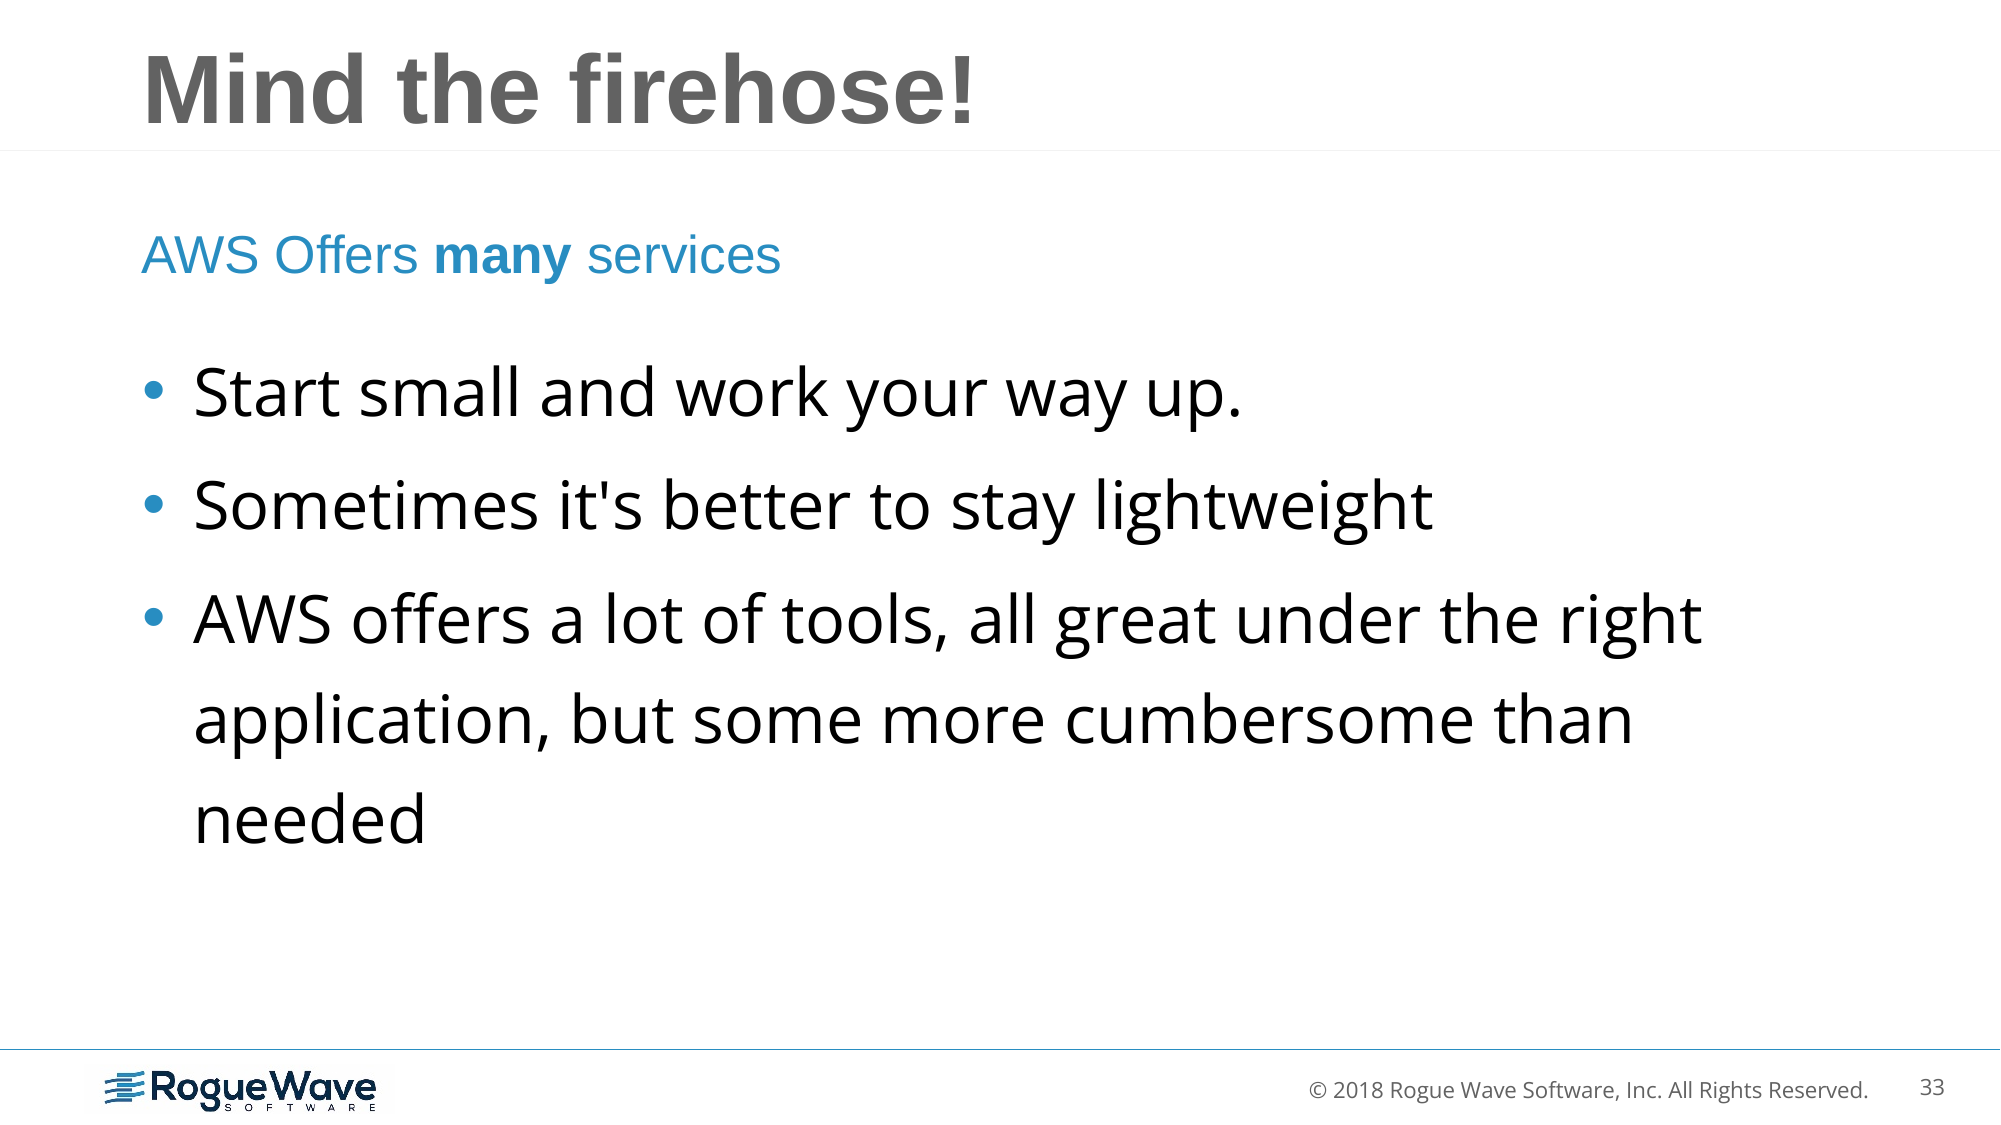

# Mind the firehose!
AWS Offers many services
Start small and work your way up.
Sometimes it's better to stay lightweight
AWS offers a lot of tools, all great under the right application, but some more cumbersome than needed